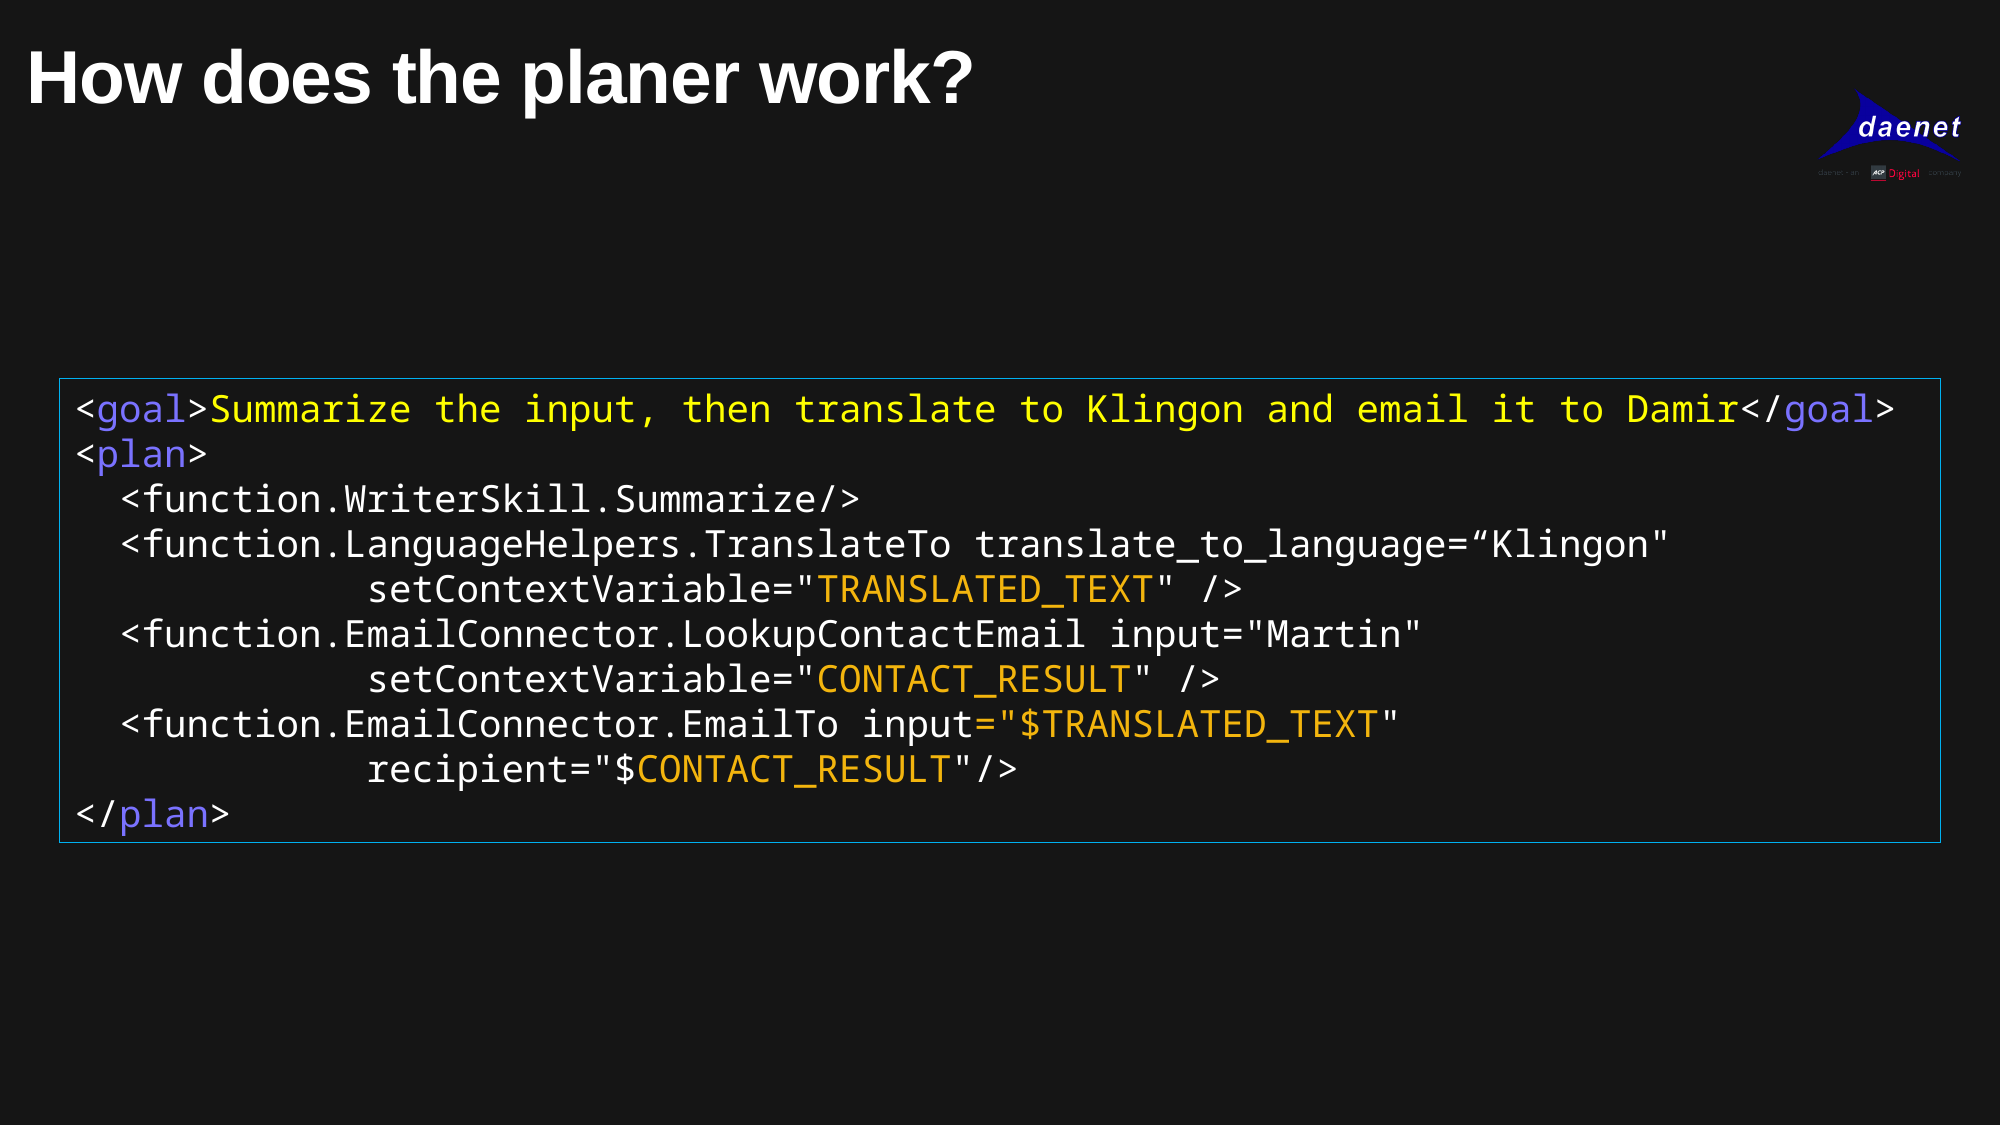

# How does the planer work?
<goal>Summarize the input, then translate to Klingon and email it to Damir</goal>
<plan>
  <function.WriterSkill.Summarize/>
  <function.LanguageHelpers.TranslateTo translate_to_language=“Klingon"
             setContextVariable="TRANSLATED_TEXT" />
  <function.EmailConnector.LookupContactEmail input="Martin"
             setContextVariable="CONTACT_RESULT" />
  <function.EmailConnector.EmailTo input="$TRANSLATED_TEXT"
             recipient="$CONTACT_RESULT"/>
</plan>